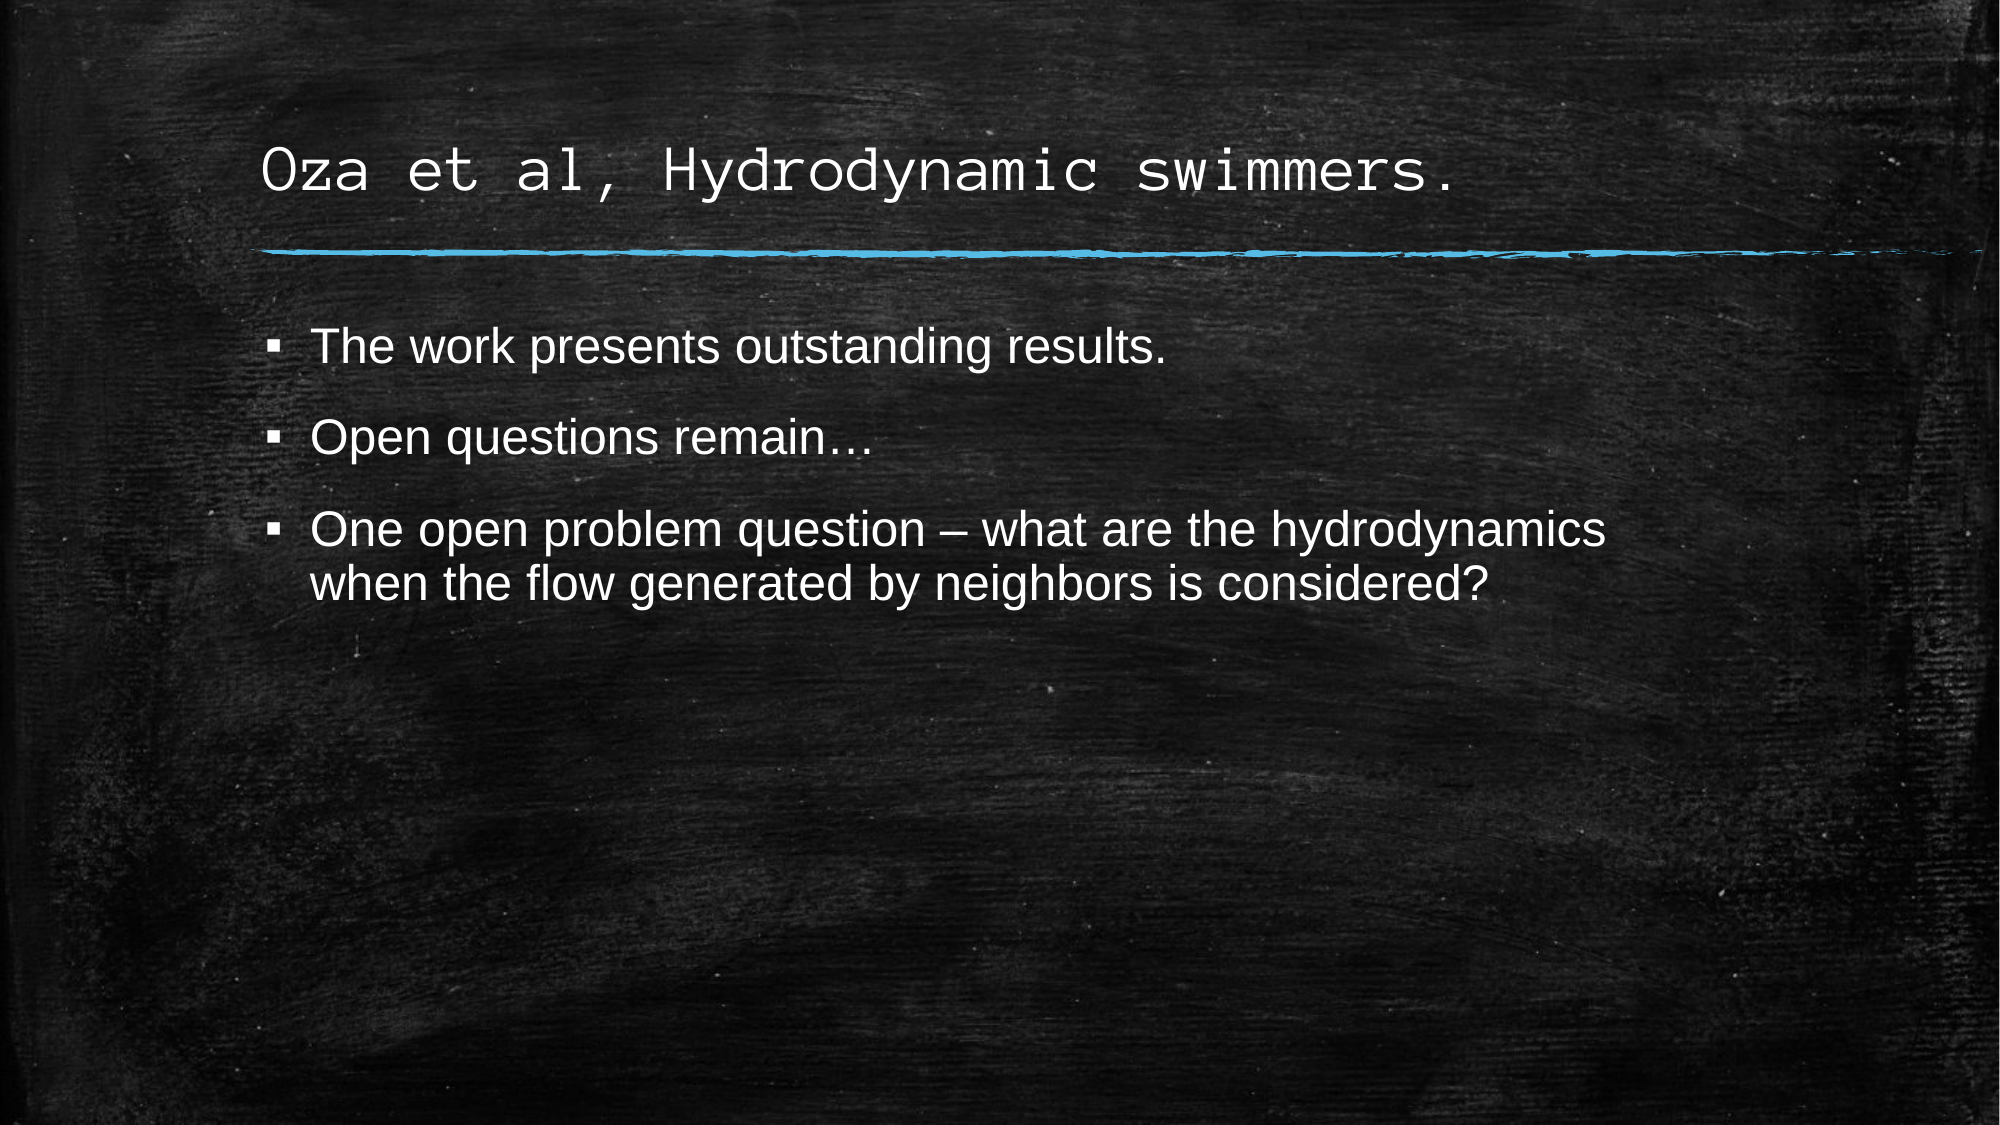

# Oza et al, Hydrodynamic swimmers.
The work presents outstanding results.
Open questions remain…
One open problem question – what are the hydrodynamics when the flow generated by neighbors is considered?